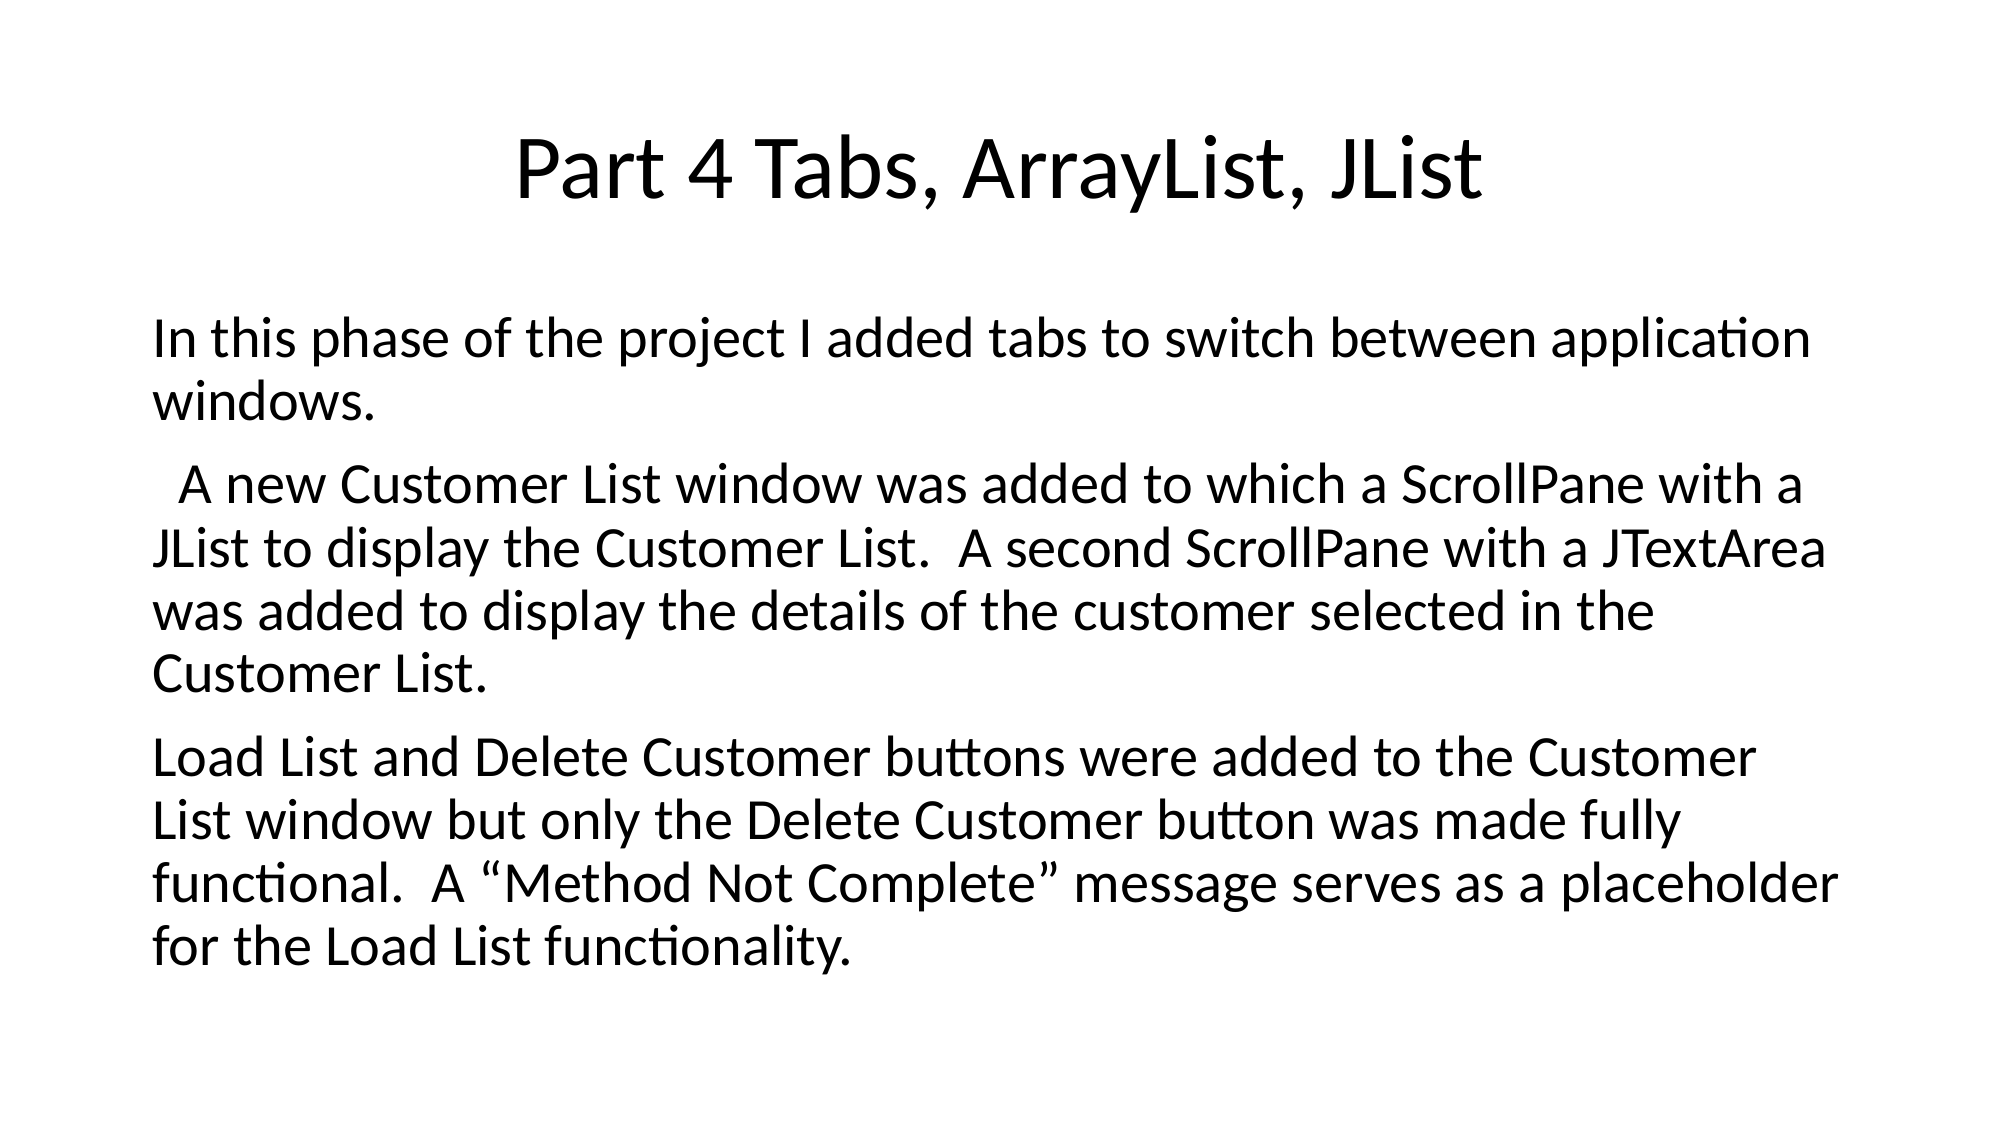

# Part 4 Tabs, ArrayList, JList
In this phase of the project I added tabs to switch between application windows.
  A new Customer List window was added to which a ScrollPane with a JList to display the Customer List.  A second ScrollPane with a JTextArea was added to display the details of the customer selected in the Customer List.
Load List and Delete Customer buttons were added to the Customer List window but only the Delete Customer button was made fully functional.  A “Method Not Complete” message serves as a placeholder for the Load List functionality.